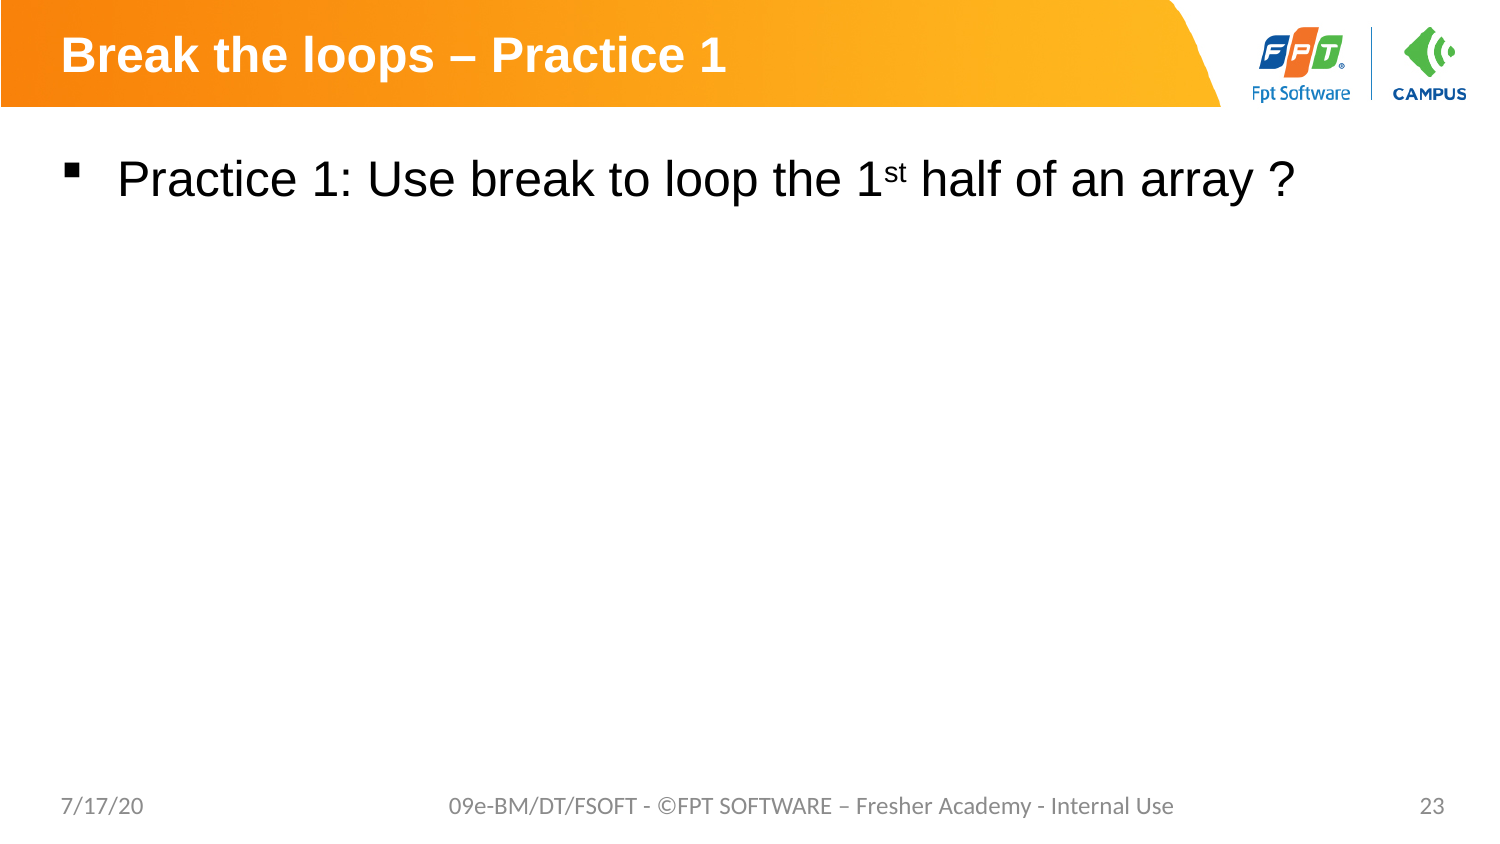

# Break the loops – Practice 1
Practice 1: Use break to loop the 1st half of an array ?
7/17/20
09e-BM/DT/FSOFT - ©FPT SOFTWARE – Fresher Academy - Internal Use
23